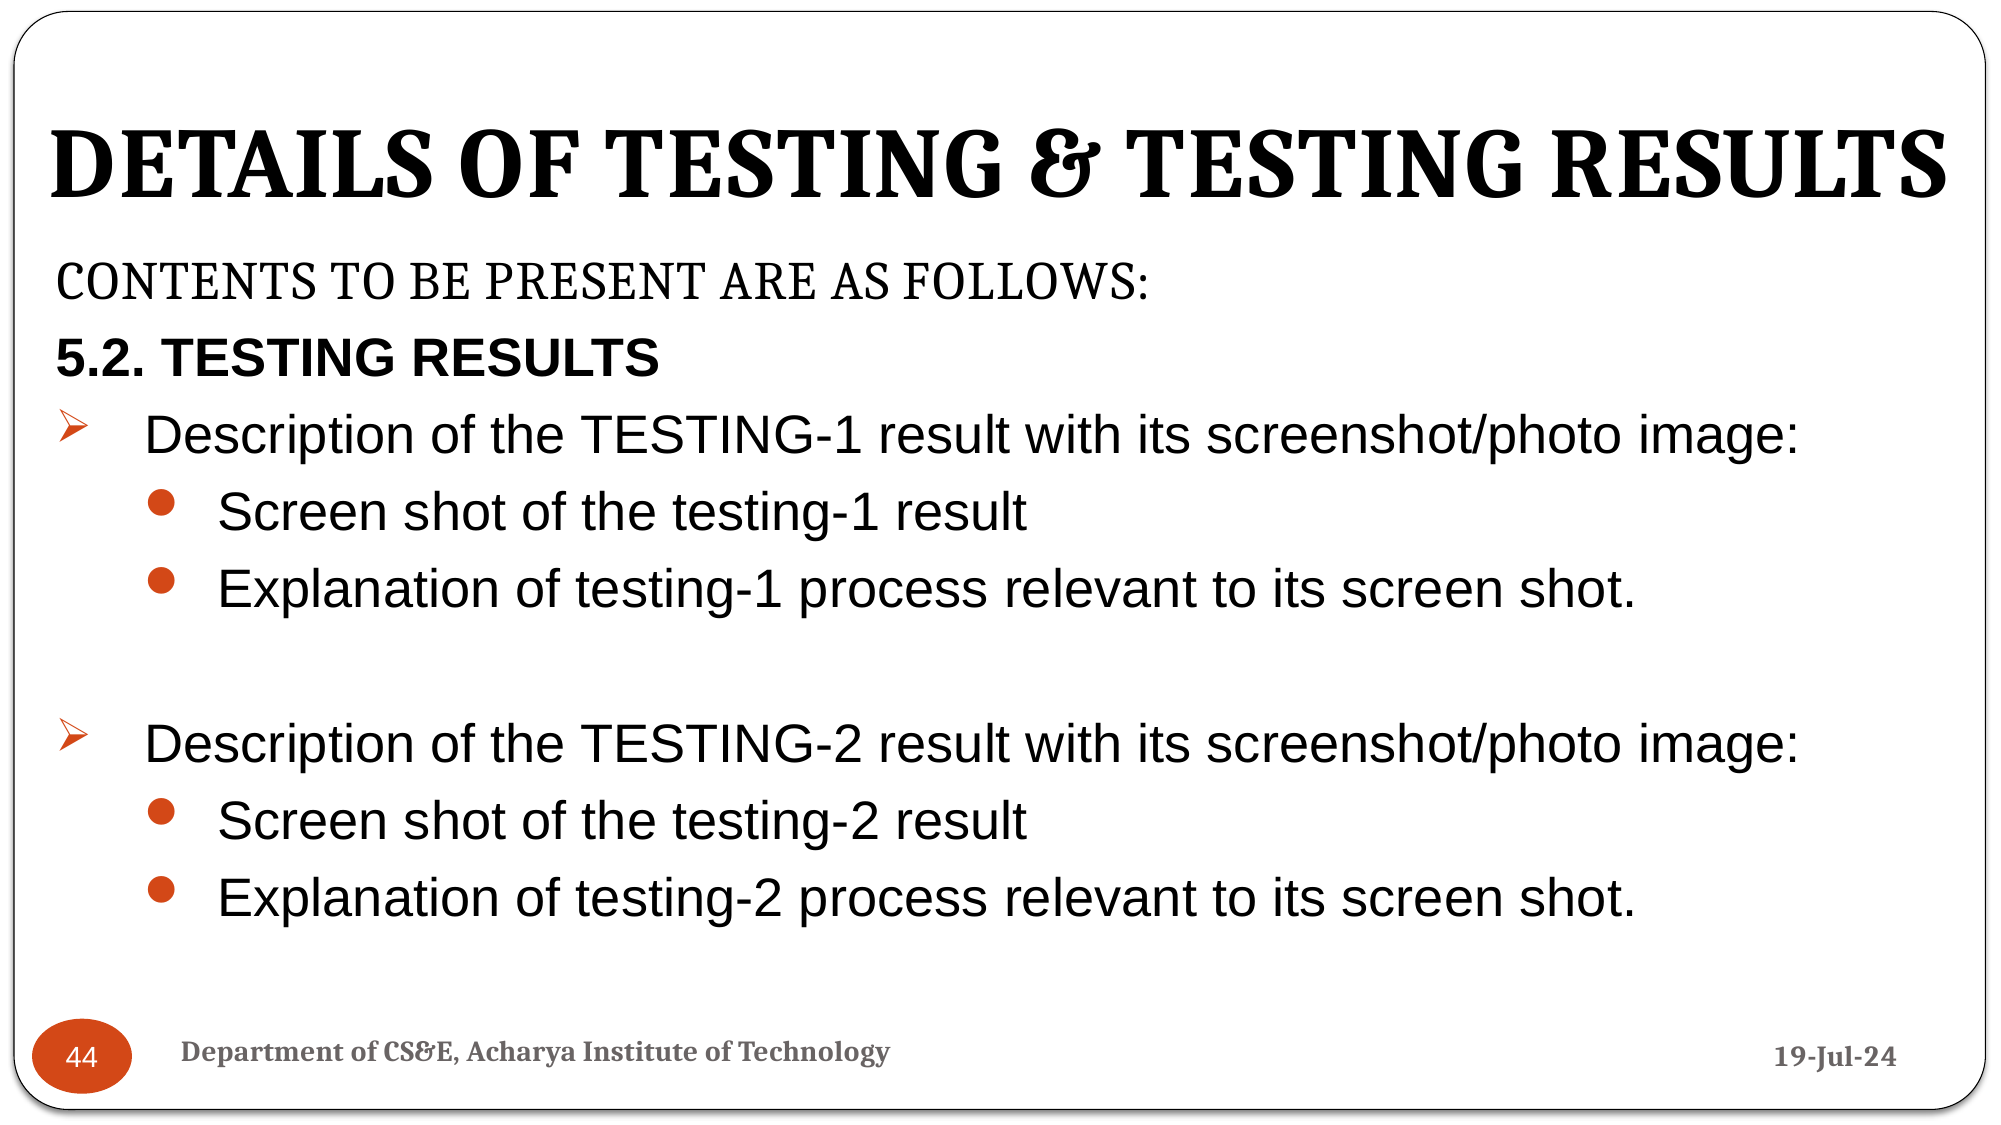

# DETAILS OF TESTING & TESTING RESULTS
CONTENTS TO BE PRESENT ARE AS FOLLOWS:
5.2. TESTING RESULTS
Description of the TESTING-1 result with its screenshot/photo image:
Screen shot of the testing-1 result
Explanation of testing-1 process relevant to its screen shot.

Description of the TESTING-2 result with its screenshot/photo image:
Screen shot of the testing-2 result
Explanation of testing-2 process relevant to its screen shot.

Department of CS&E, Acharya Institute of Technology
19-Jul-24
44